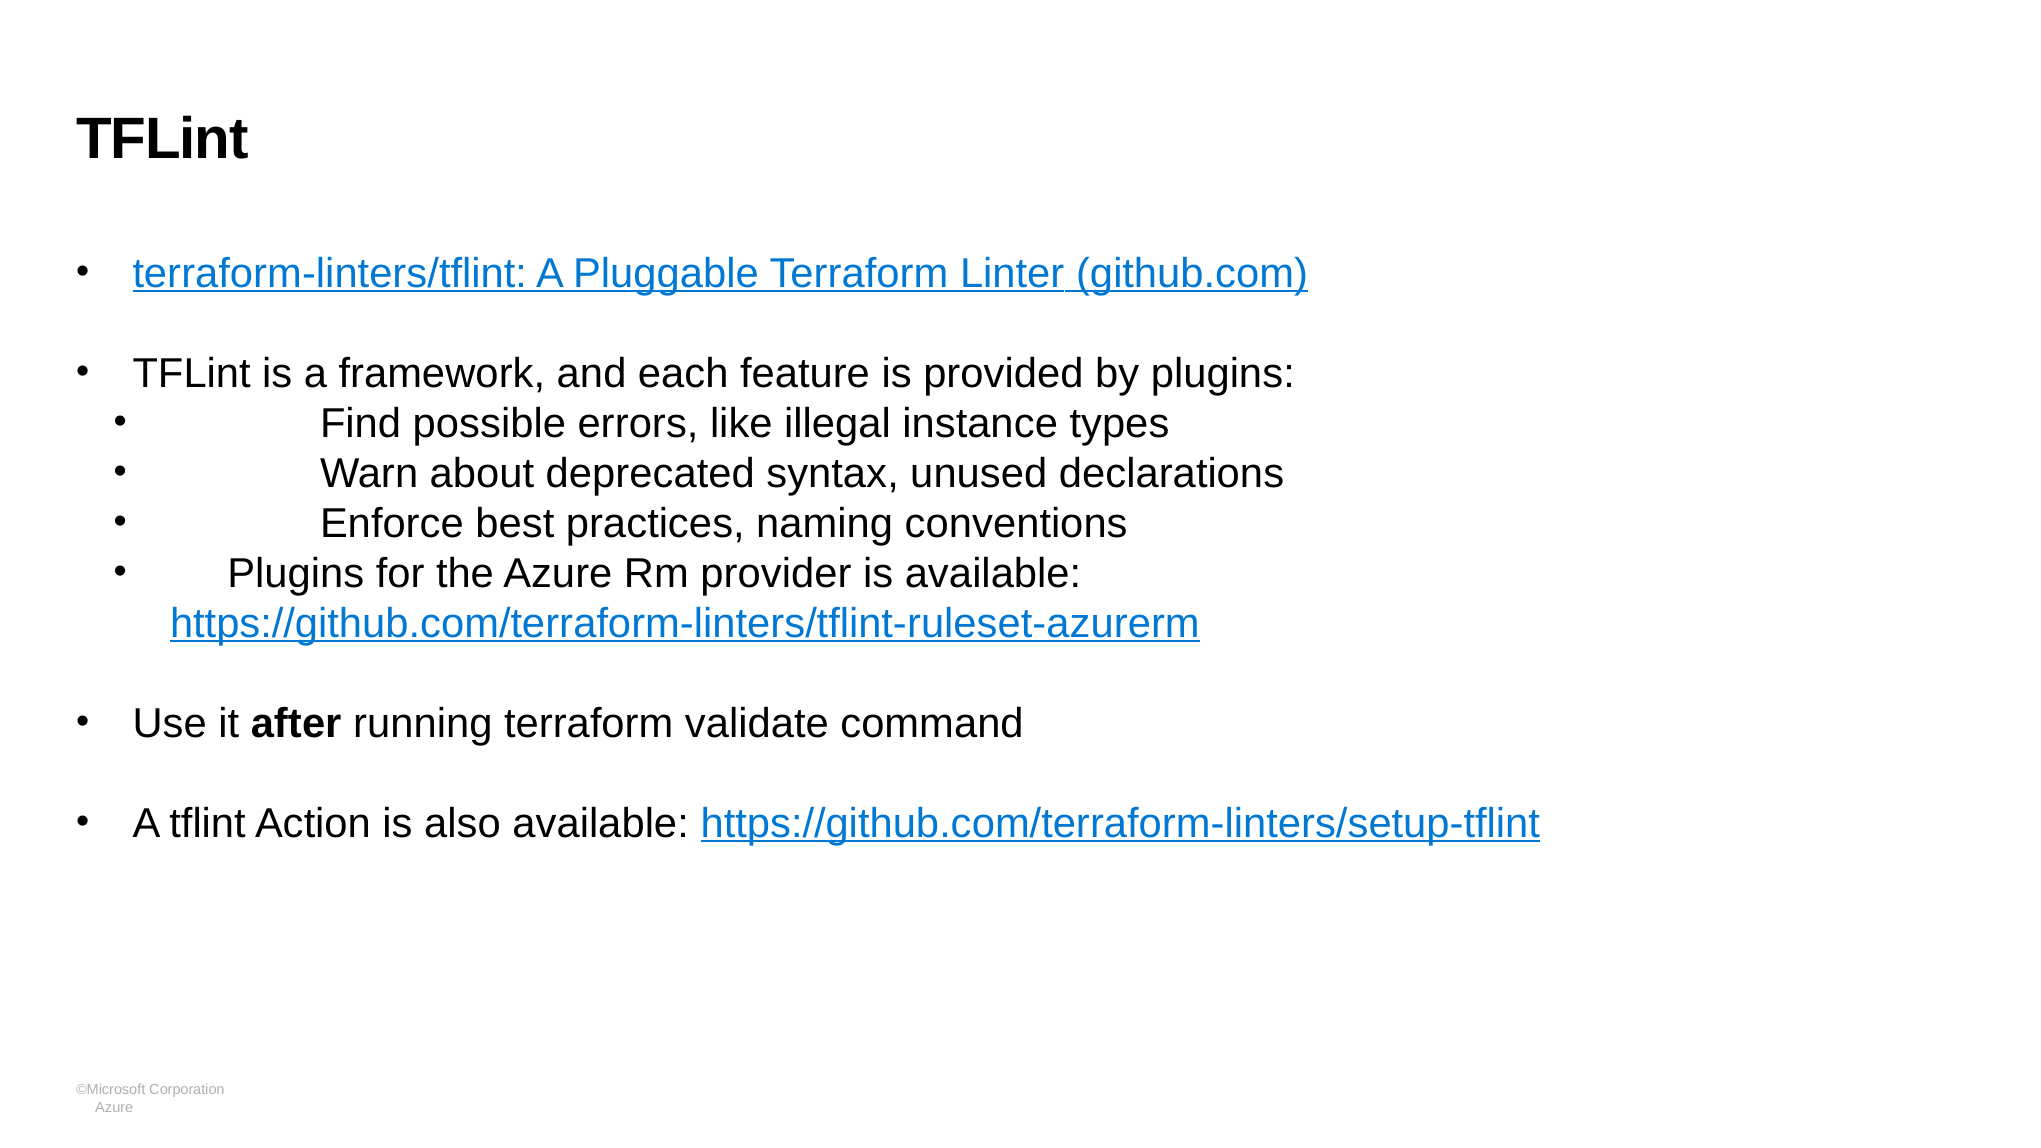

# TFLint
terraform-linters/tflint: A Pluggable Terraform Linter (github.com)

TFLint is a framework, and each feature is provided by plugins:
	Find possible errors, like illegal instance types
	Warn about deprecated syntax, unused declarations
	Enforce best practices, naming conventions
     Plugins for the Azure Rm provider is available: https://github.com/terraform-linters/tflint-ruleset-azurerm

Use it after running terraform validate command

A tflint Action is also available: https://github.com/terraform-linters/setup-tflint